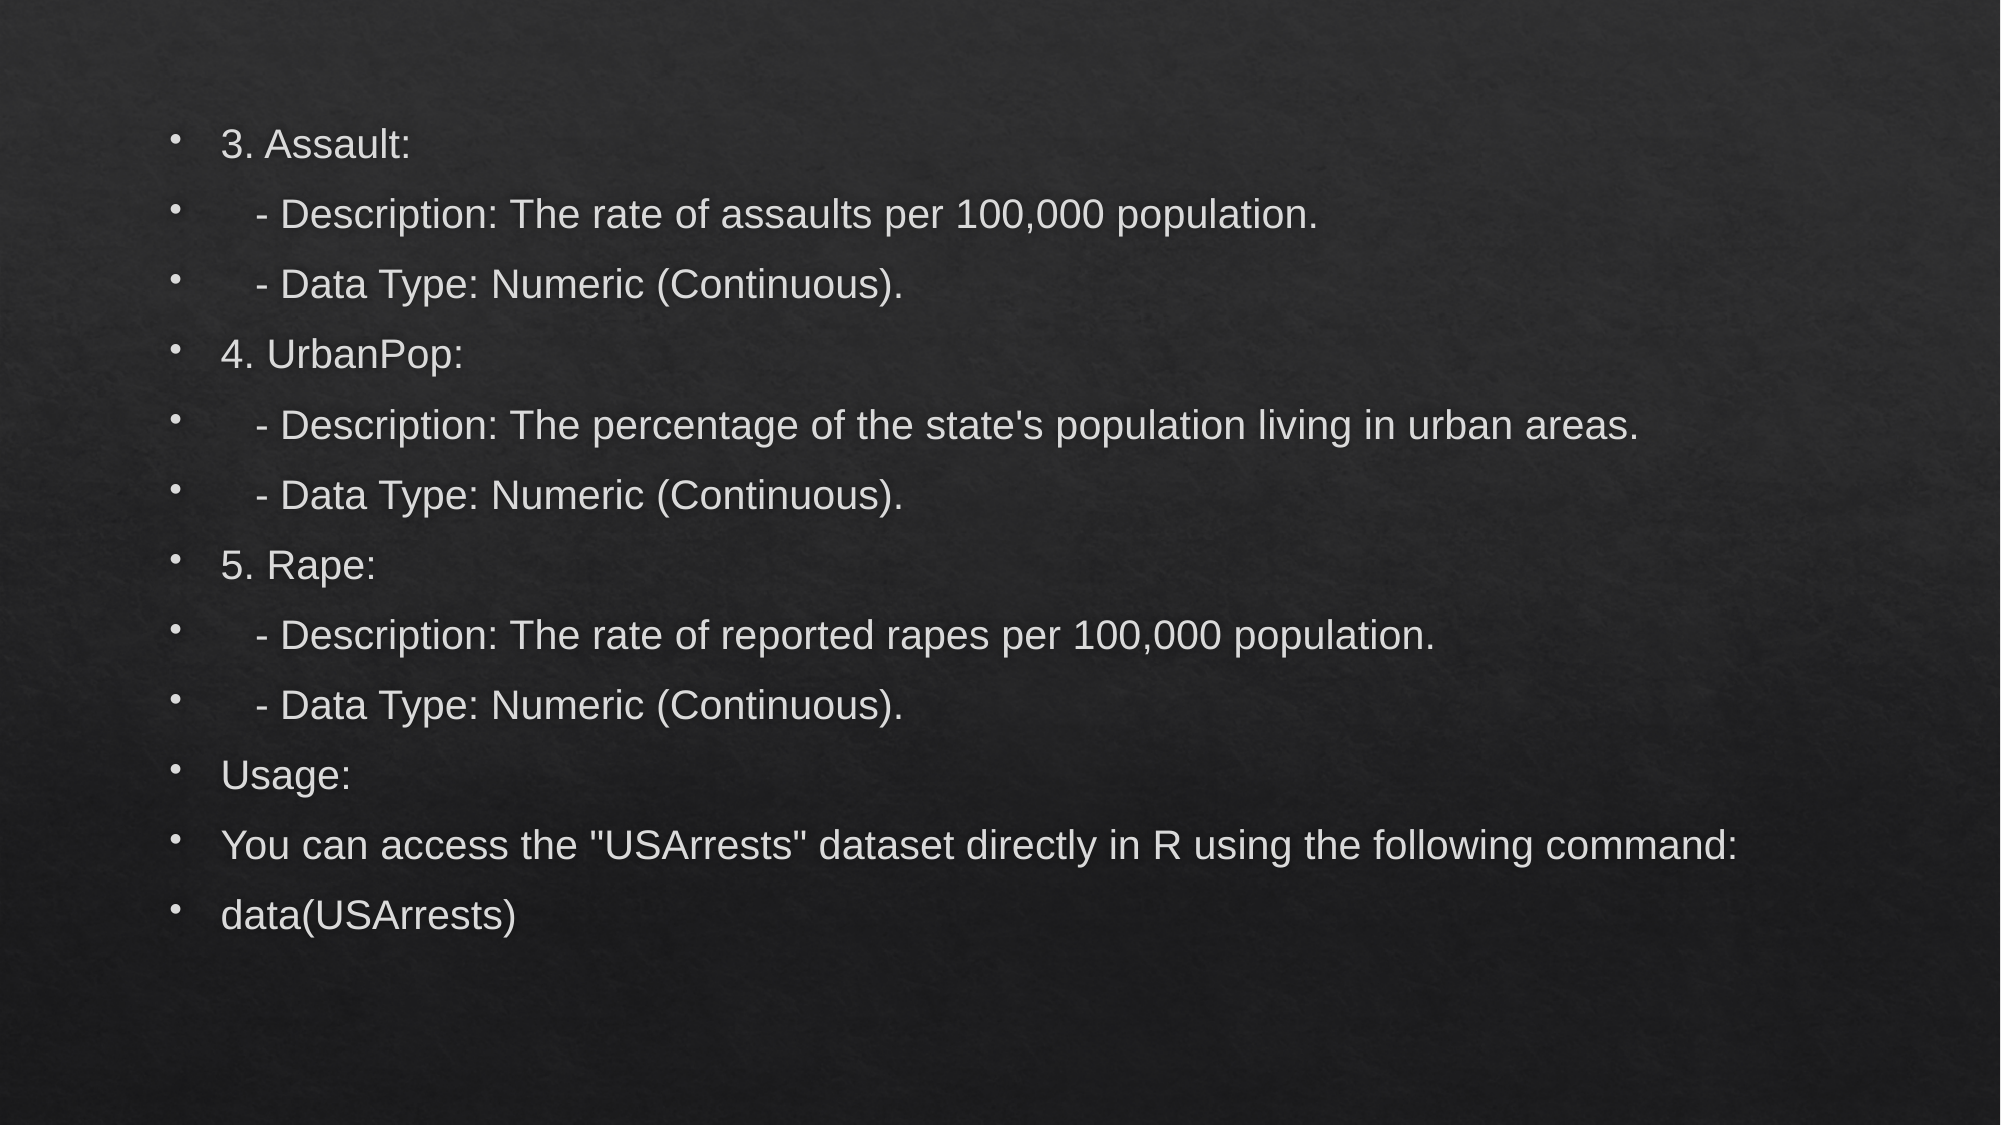

3. Assault:
   - Description: The rate of assaults per 100,000 population.
   - Data Type: Numeric (Continuous).
4. UrbanPop:
   - Description: The percentage of the state's population living in urban areas.
   - Data Type: Numeric (Continuous).
5. Rape:
   - Description: The rate of reported rapes per 100,000 population.
   - Data Type: Numeric (Continuous).
Usage:
You can access the "USArrests" dataset directly in R using the following command:
data(USArrests)